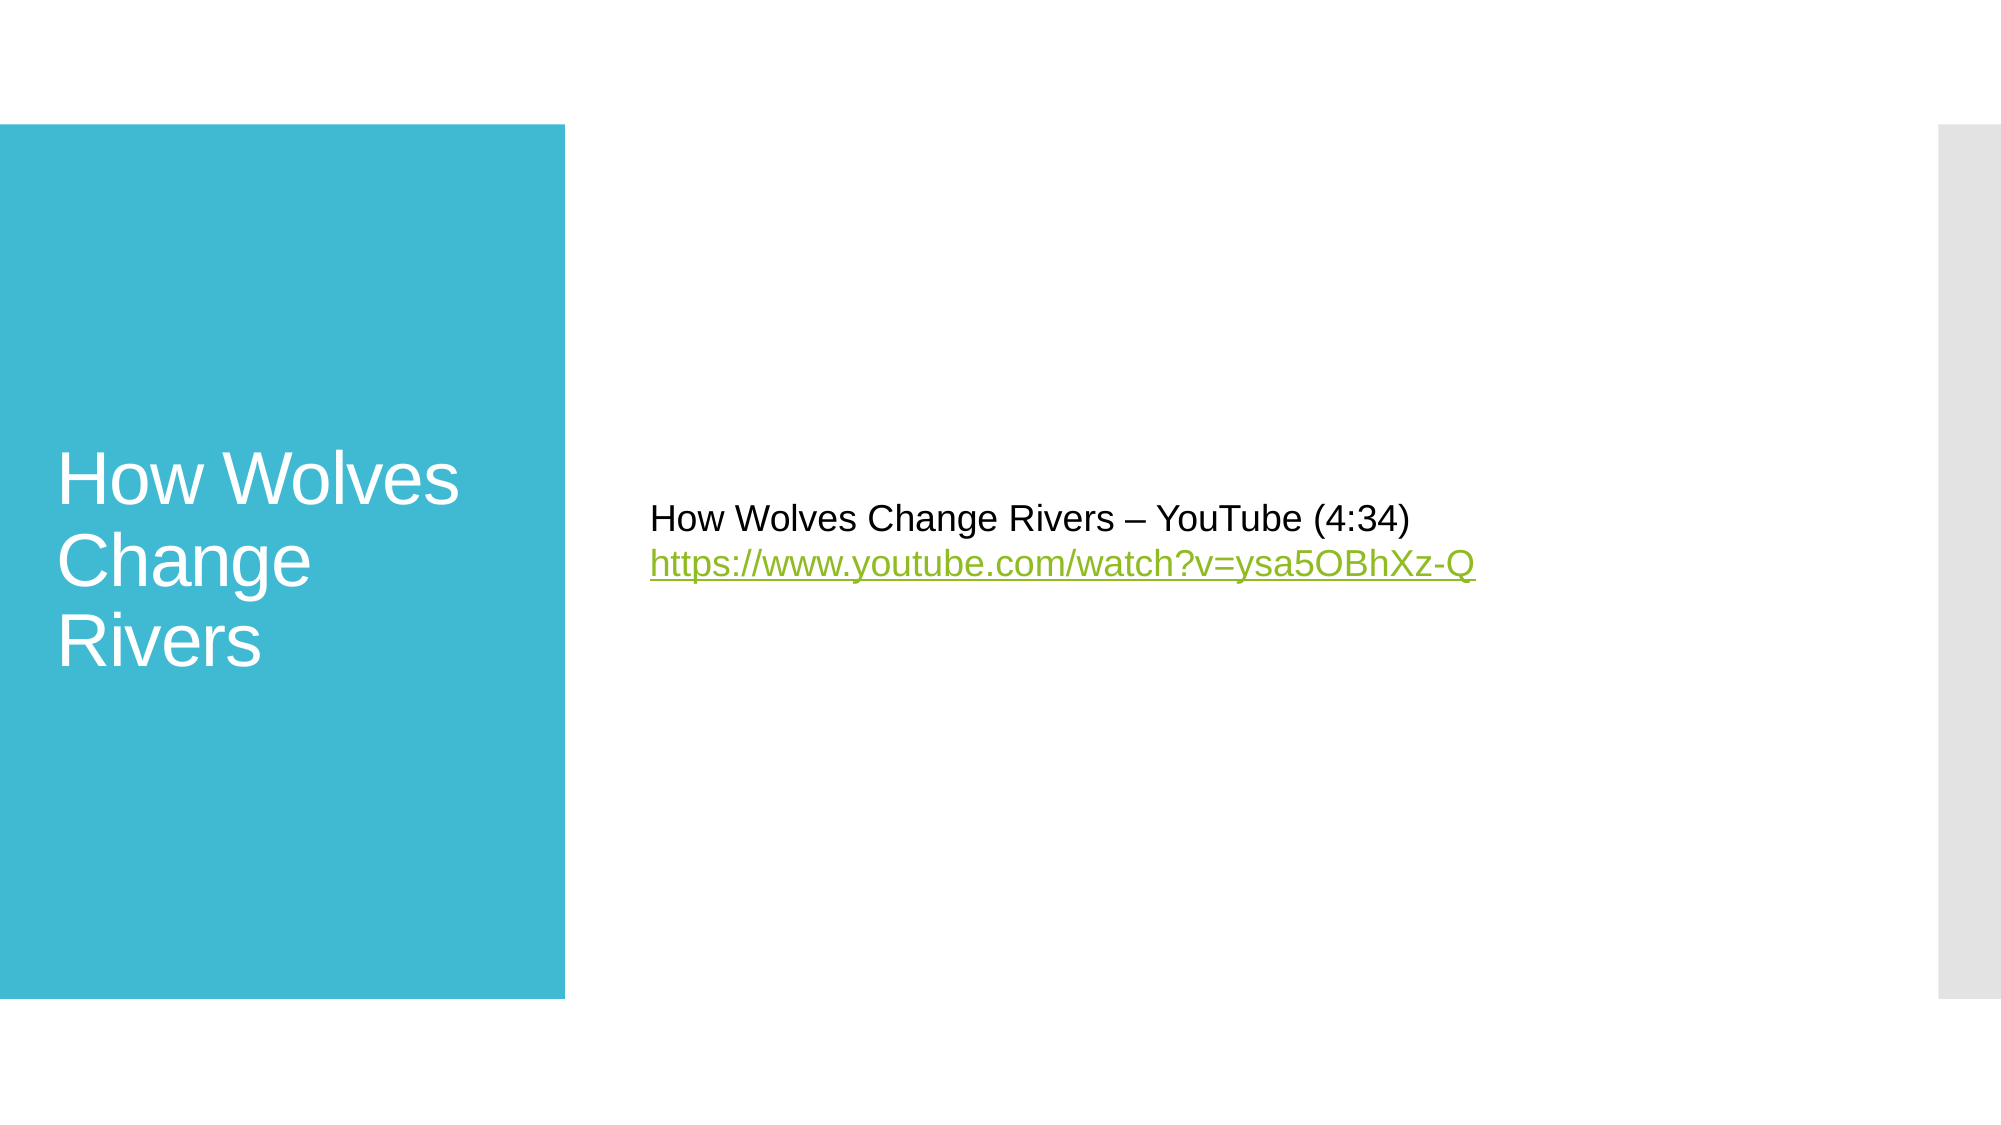

# How Wolves Change Rivers
How Wolves Change Rivers – YouTube (4:34)
https://www.youtube.com/watch?v=ysa5OBhXz-Q